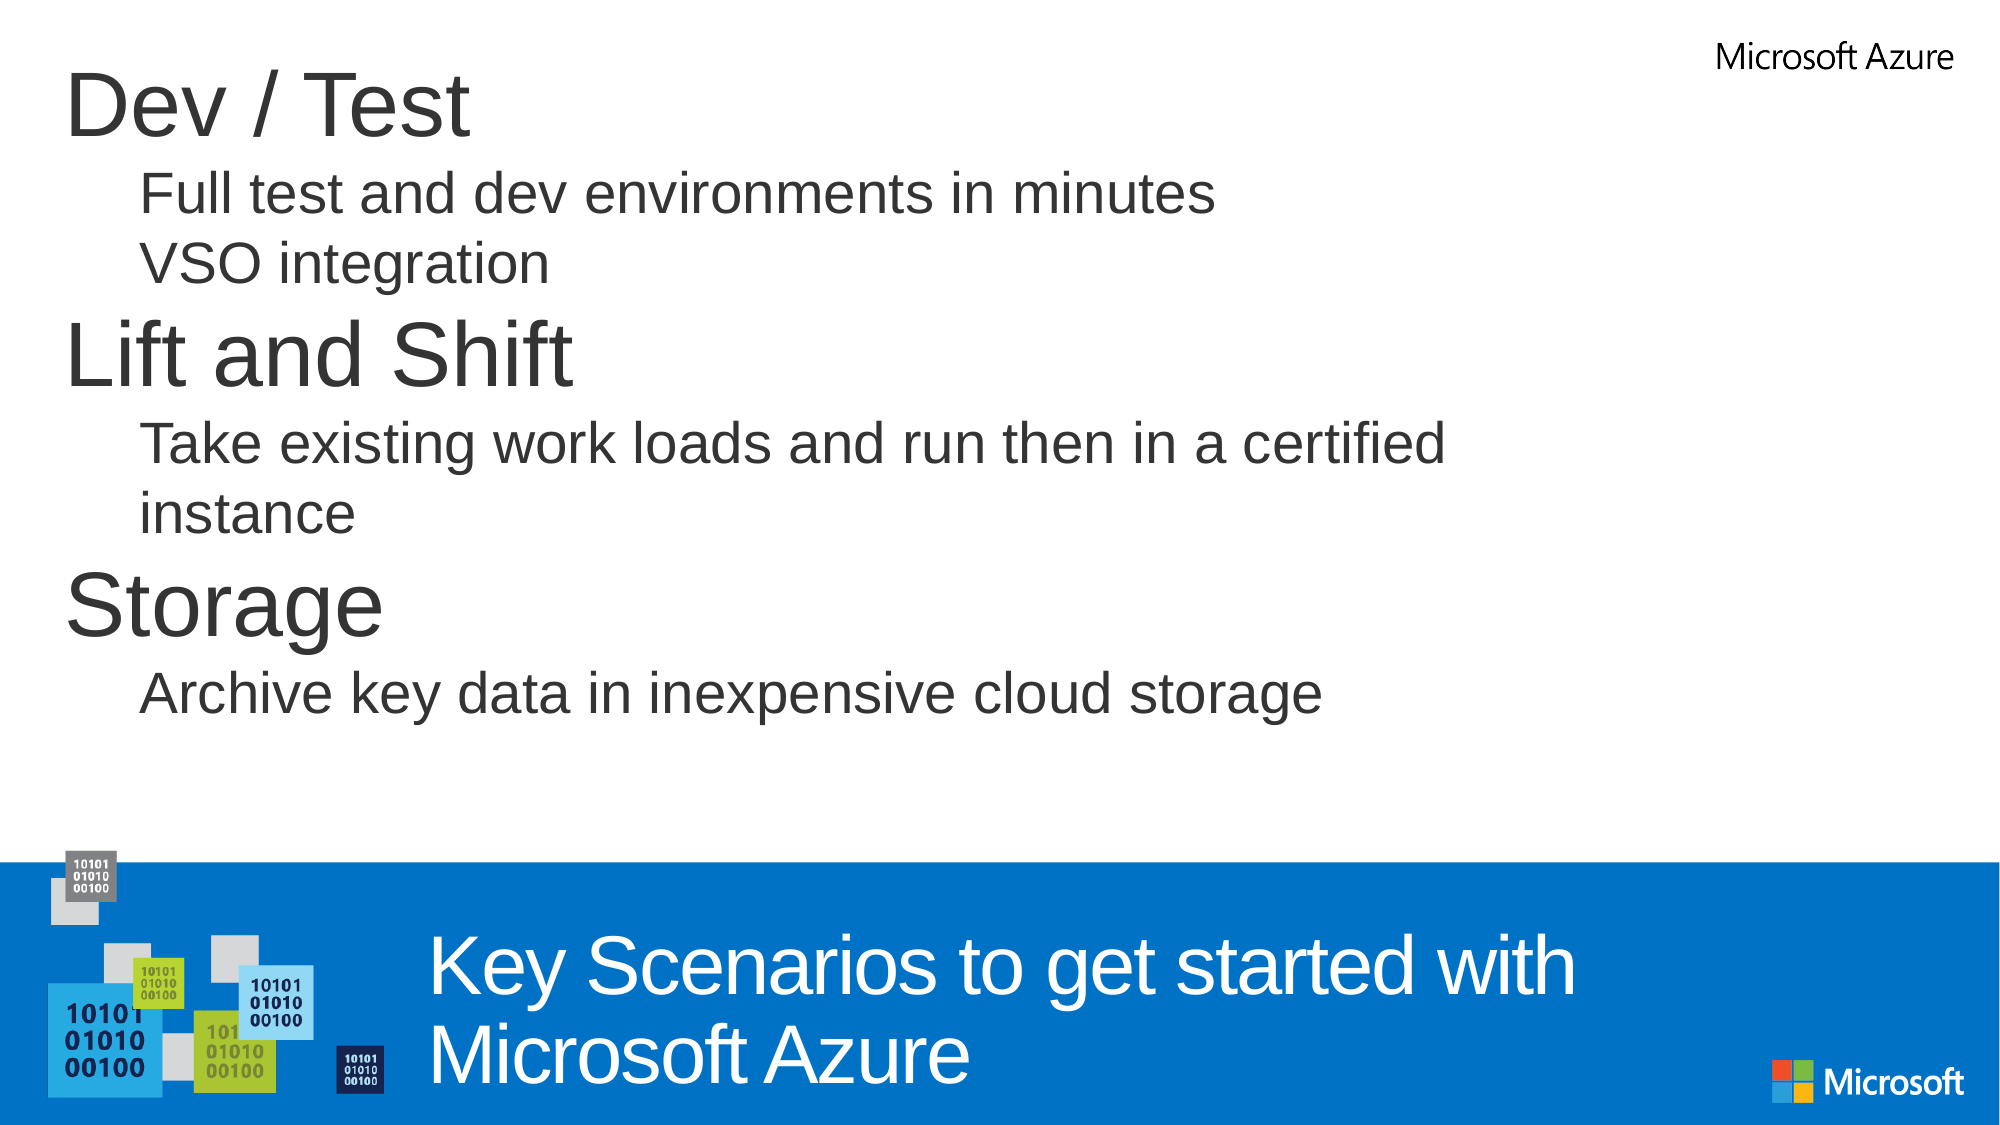

Dev / Test
Full test and dev environments in minutes
VSO integration
Lift and Shift
Take existing work loads and run then in a certified instance
Storage
Archive key data in inexpensive cloud storage
# Key Scenarios to get started with Microsoft Azure